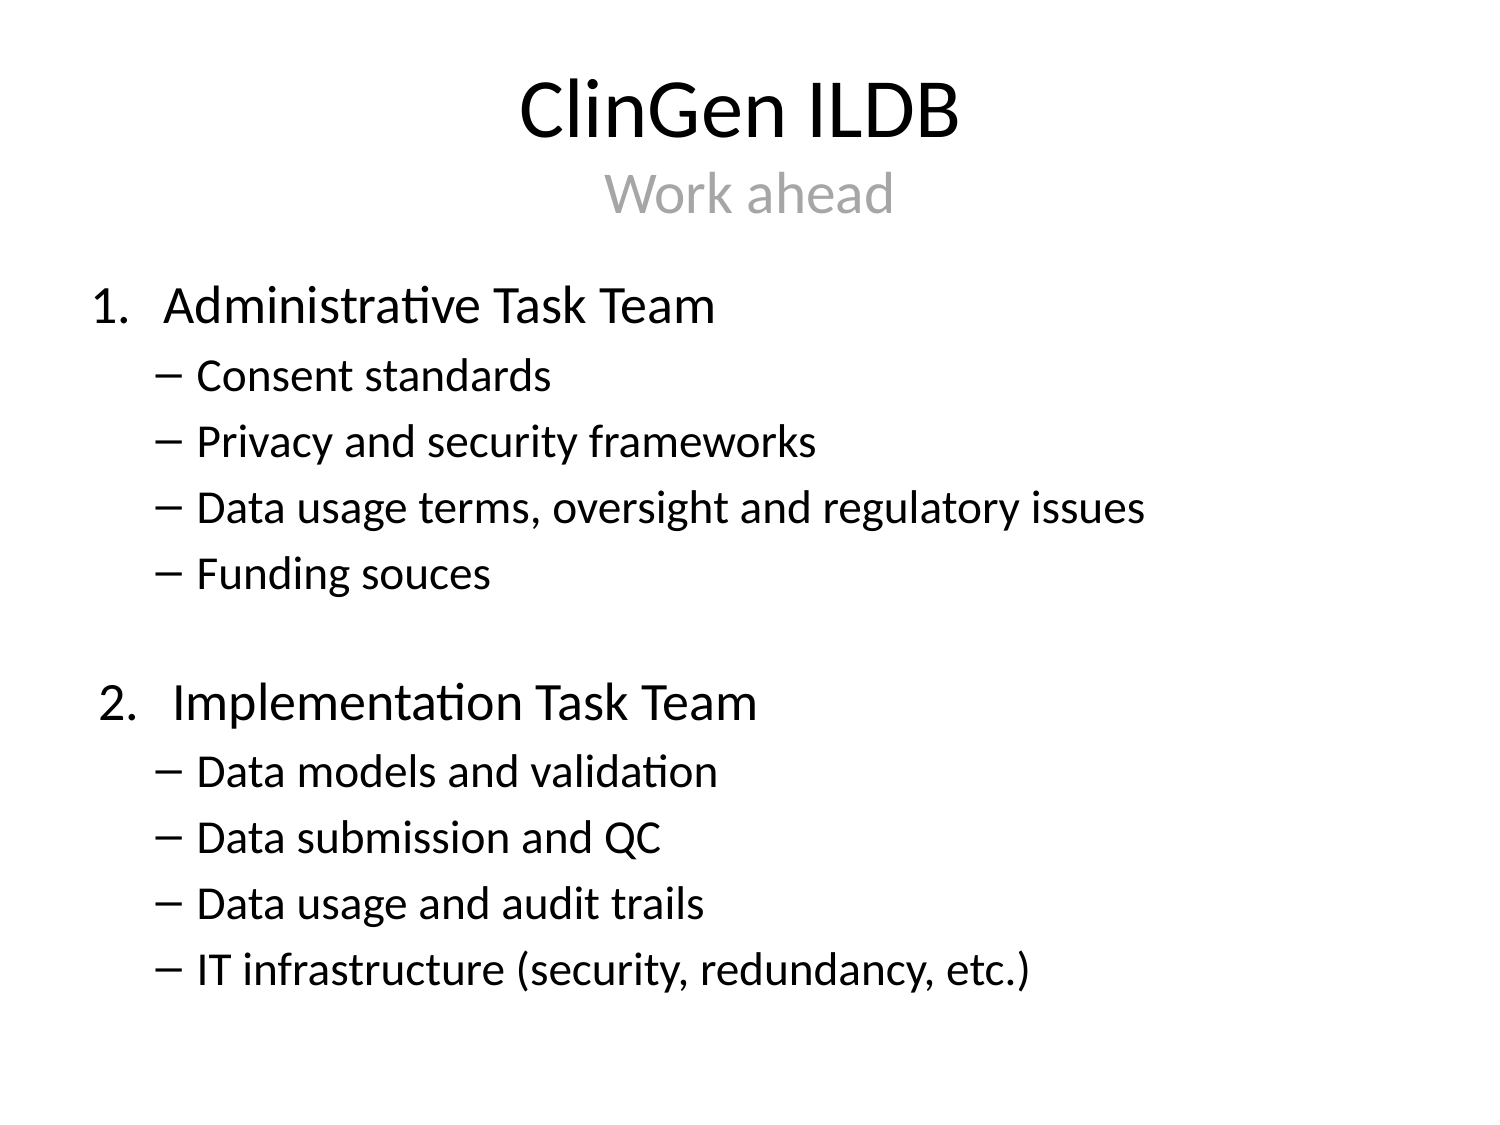

# ClinGen ILDB Work ahead
Administrative Task Team
Consent standards
Privacy and security frameworks
Data usage terms, oversight and regulatory issues
Funding souces
Implementation Task Team
Data models and validation
Data submission and QC
Data usage and audit trails
IT infrastructure (security, redundancy, etc.)